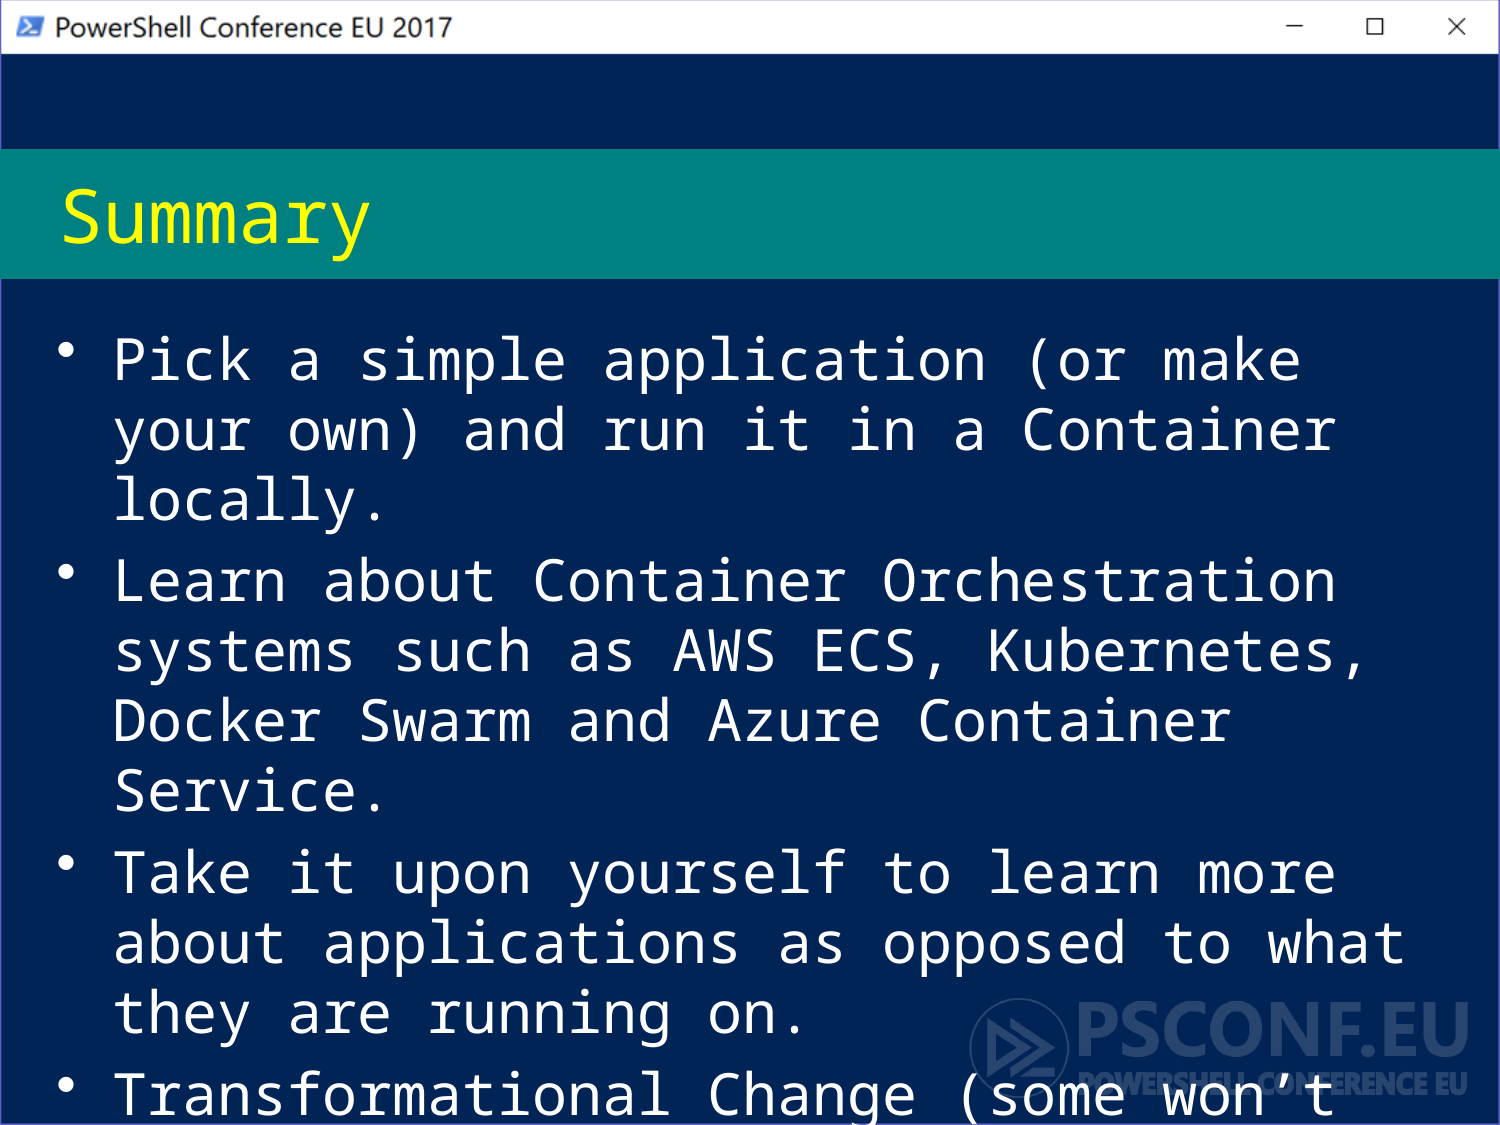

# Summary
Pick a simple application (or make your own) and run it in a Container locally.
Learn about Container Orchestration systems such as AWS ECS, Kubernetes, Docker Swarm and Azure Container Service.
Take it upon yourself to learn more about applications as opposed to what they are running on.
Transformational Change (some won’t make it)